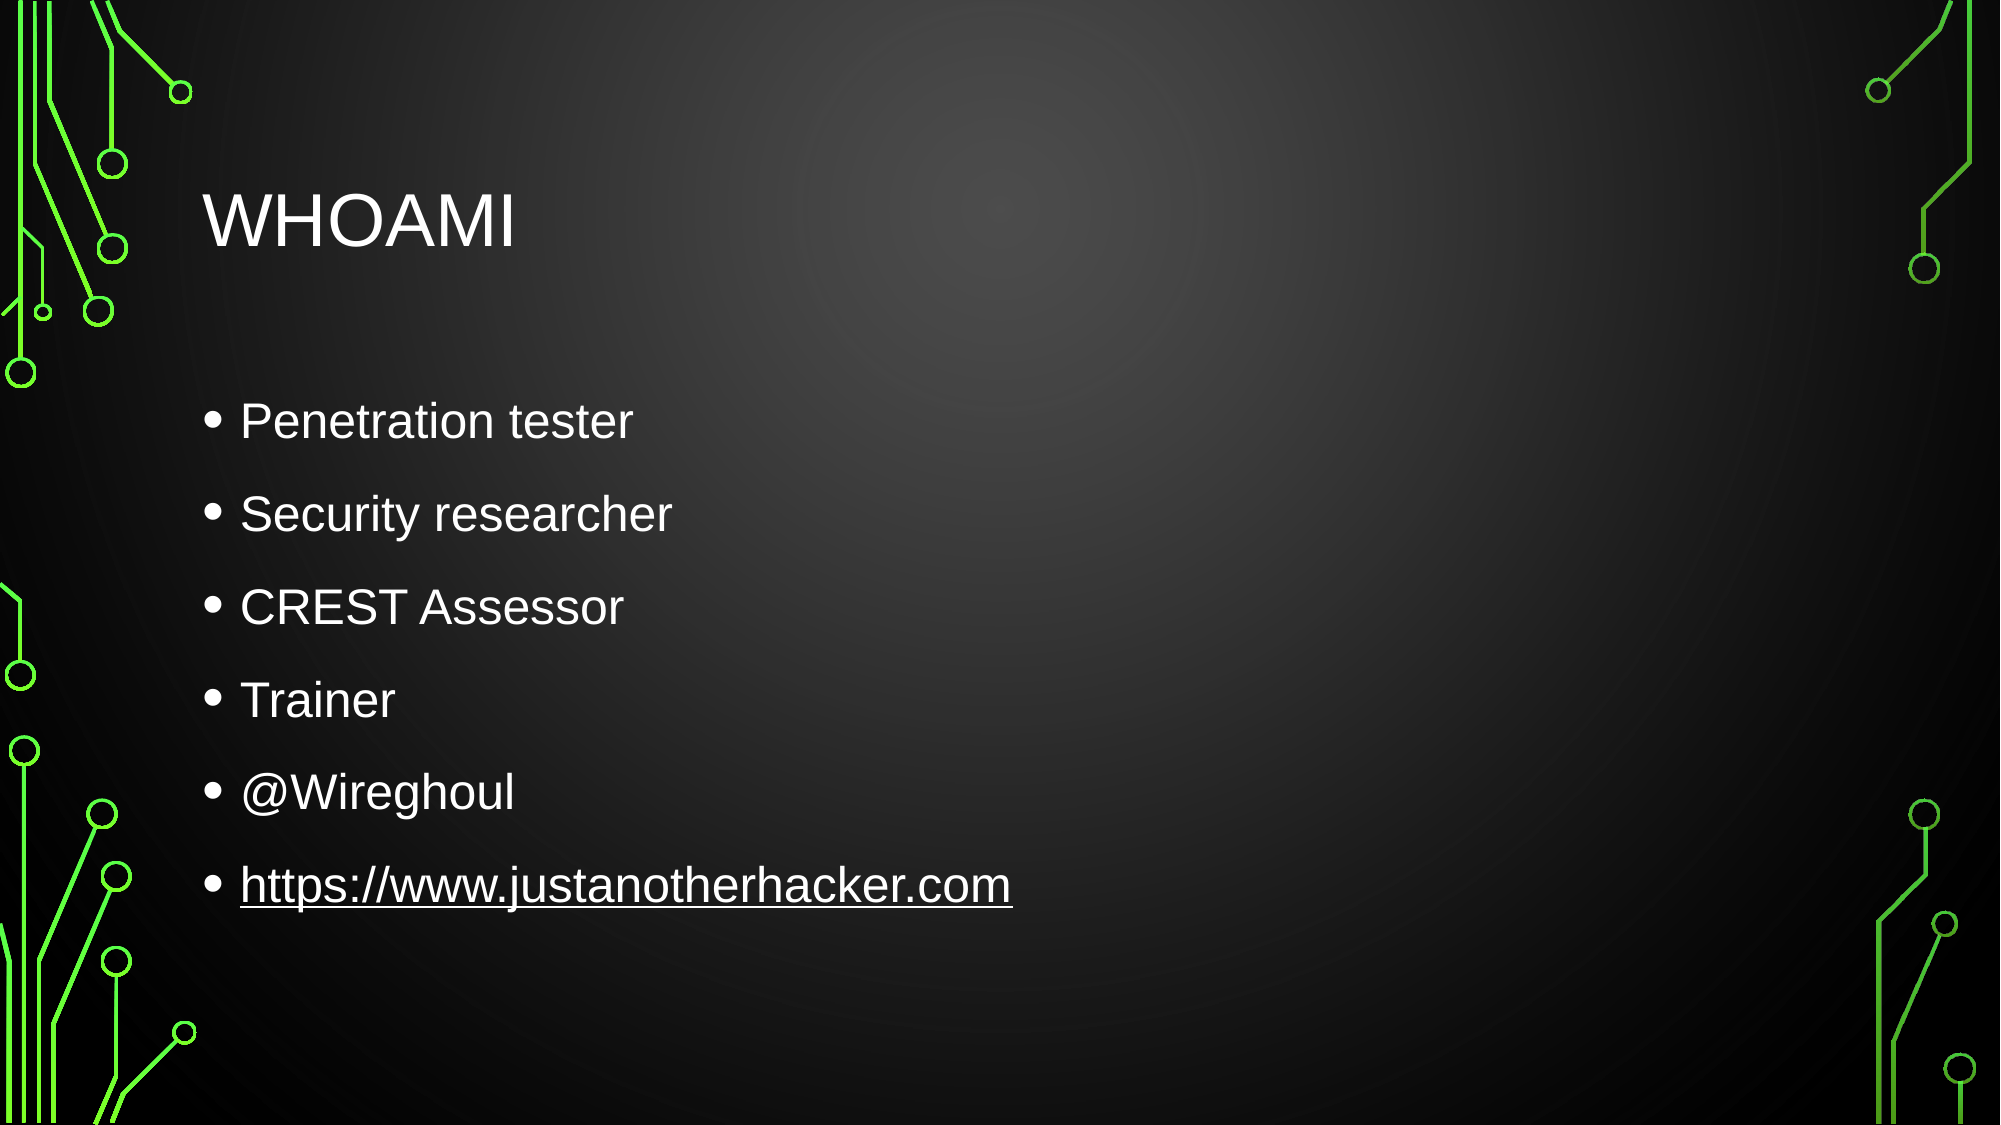

# WHOAMI
Penetration tester
Security researcher
CREST Assessor
Trainer
@Wireghoul
https://www.justanotherhacker.com